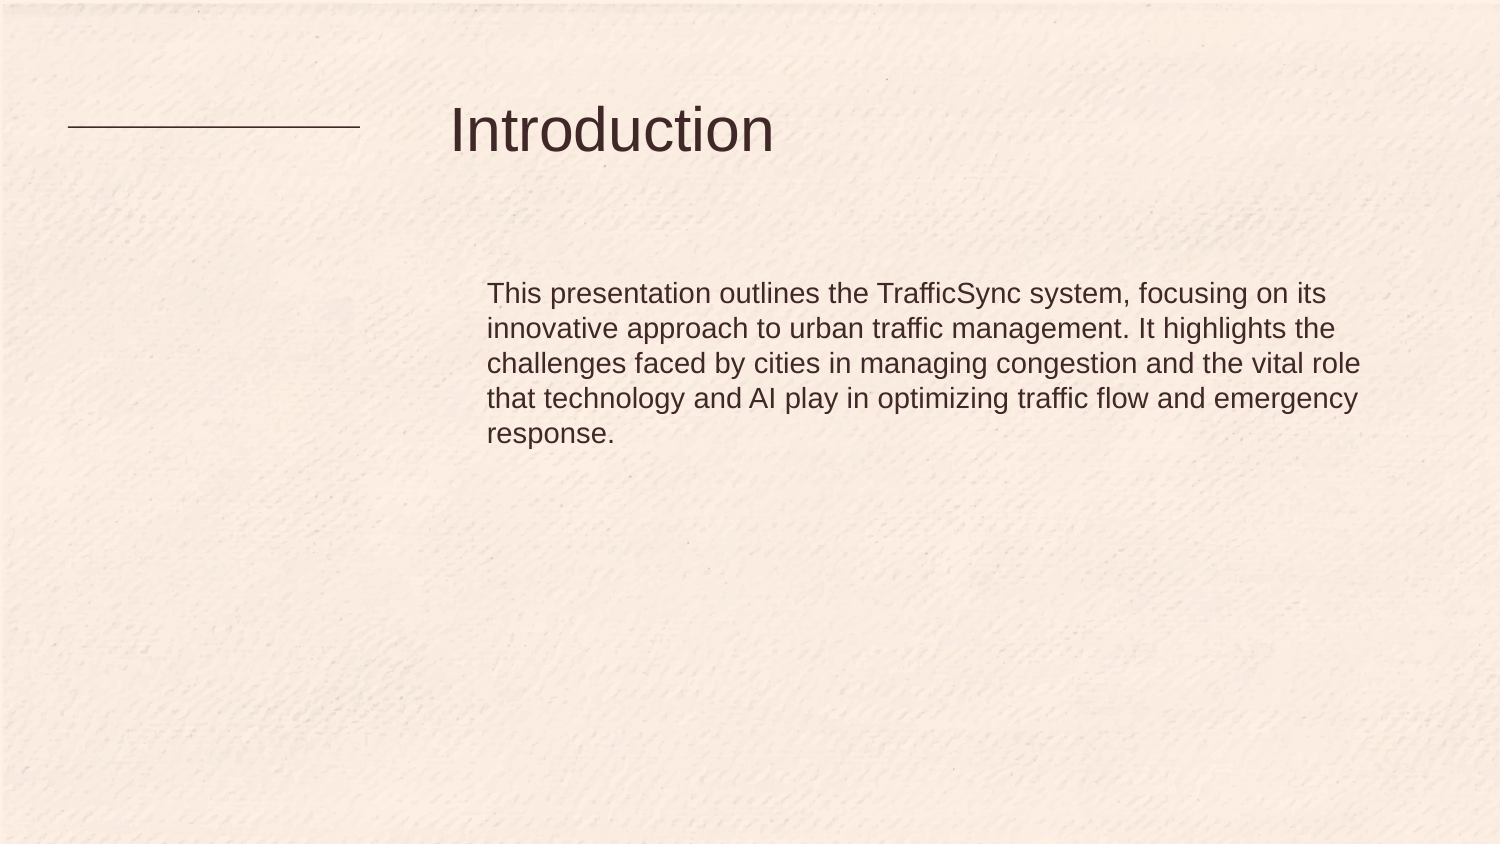

# Introduction
This presentation outlines the TrafficSync system, focusing on its innovative approach to urban traffic management. It highlights the challenges faced by cities in managing congestion and the vital role that technology and AI play in optimizing traffic flow and emergency response.